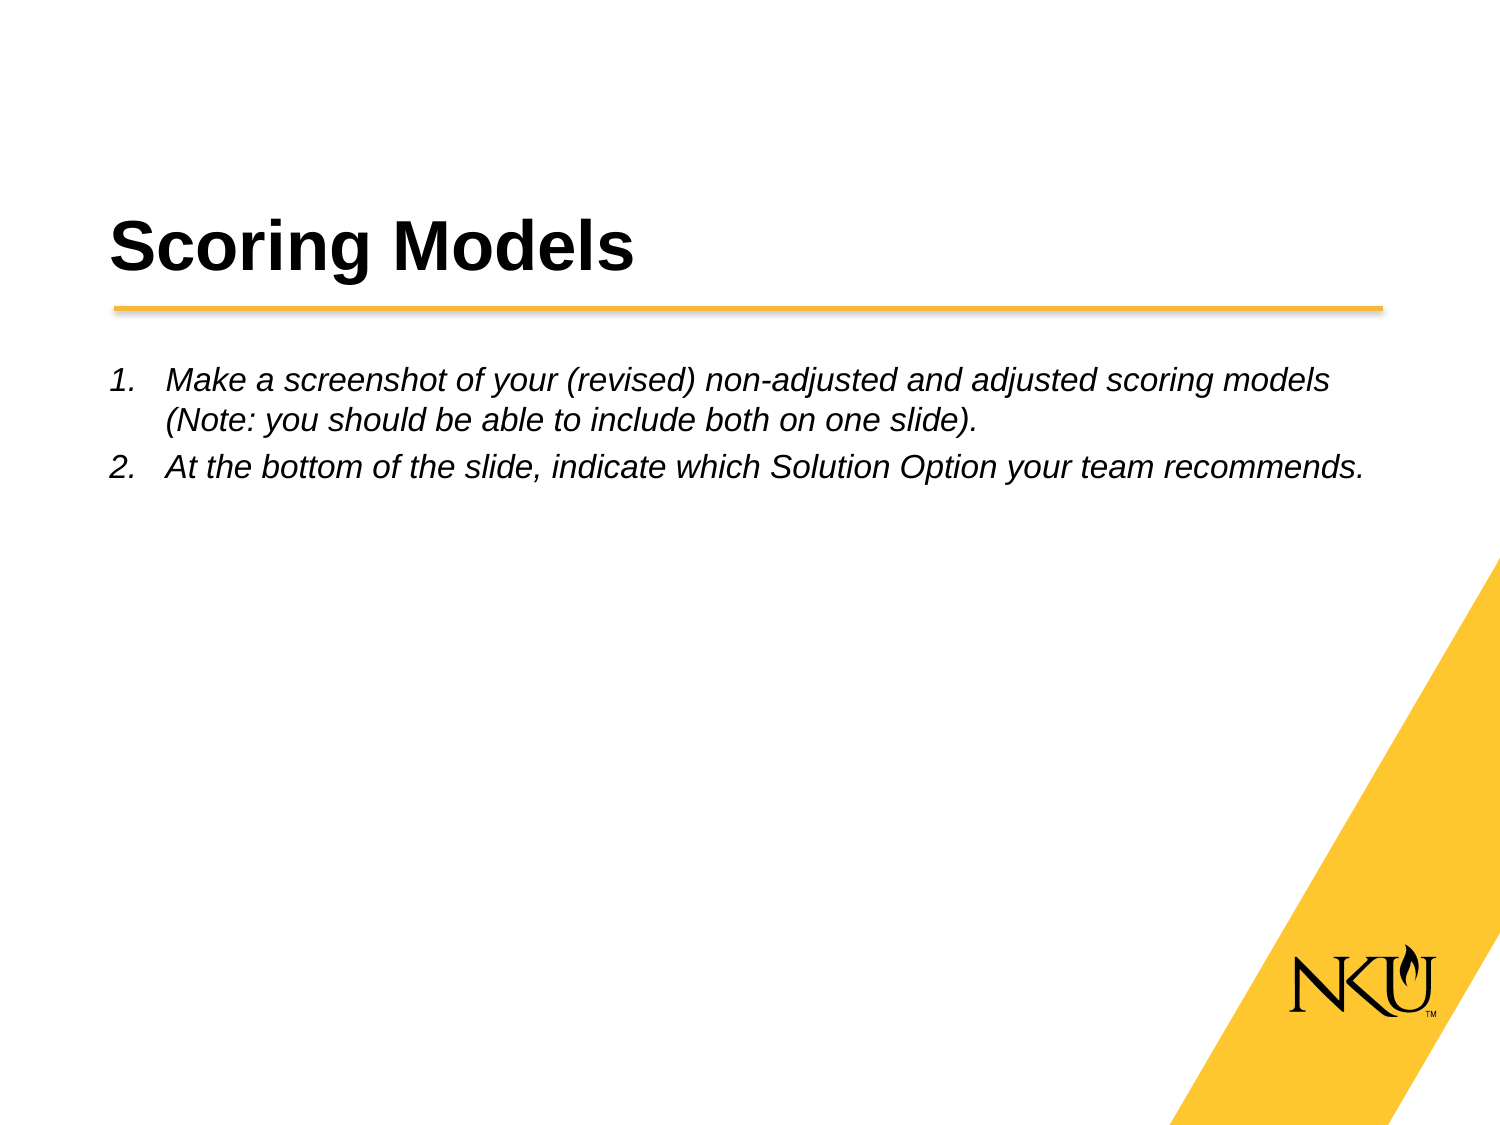

# Scoring Models
Make a screenshot of your (revised) non-adjusted and adjusted scoring models (Note: you should be able to include both on one slide).
At the bottom of the slide, indicate which Solution Option your team recommends.